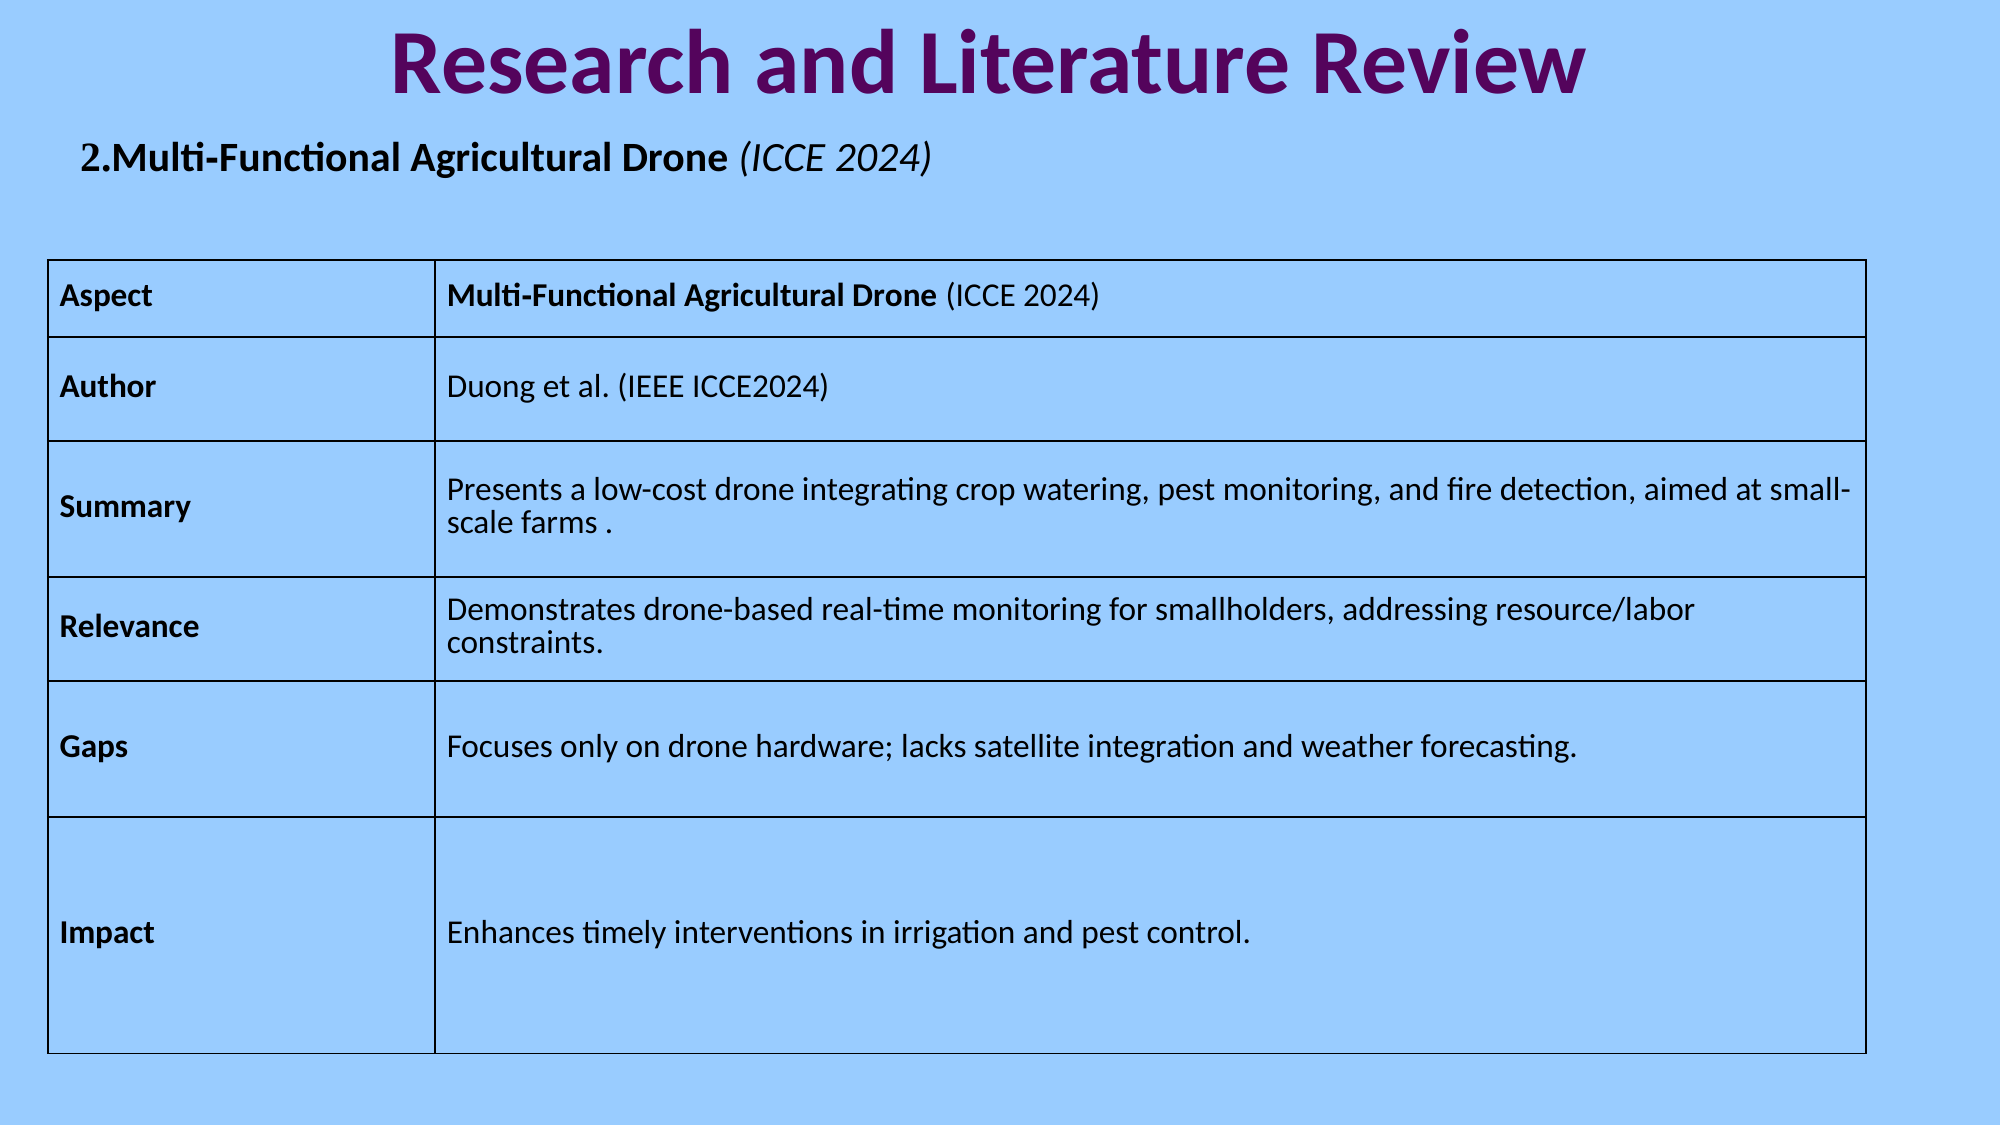

# Research and Literature Review
2.Multi‑Functional Agricultural Drone (ICCE 2024)

| Aspect | Multi‑Functional Agricultural Drone (ICCE 2024) |
| --- | --- |
| Author | Duong et al. (IEEE ICCE2024) |
| Summary | Presents a low-cost drone integrating crop watering, pest monitoring, and fire detection, aimed at small-scale farms . |
| Relevance | Demonstrates drone-based real-time monitoring for smallholders, addressing resource/labor constraints. |
| Gaps | Focuses only on drone hardware; lacks satellite integration and weather forecasting. |
| Impact | Enhances timely interventions in irrigation and pest control. |